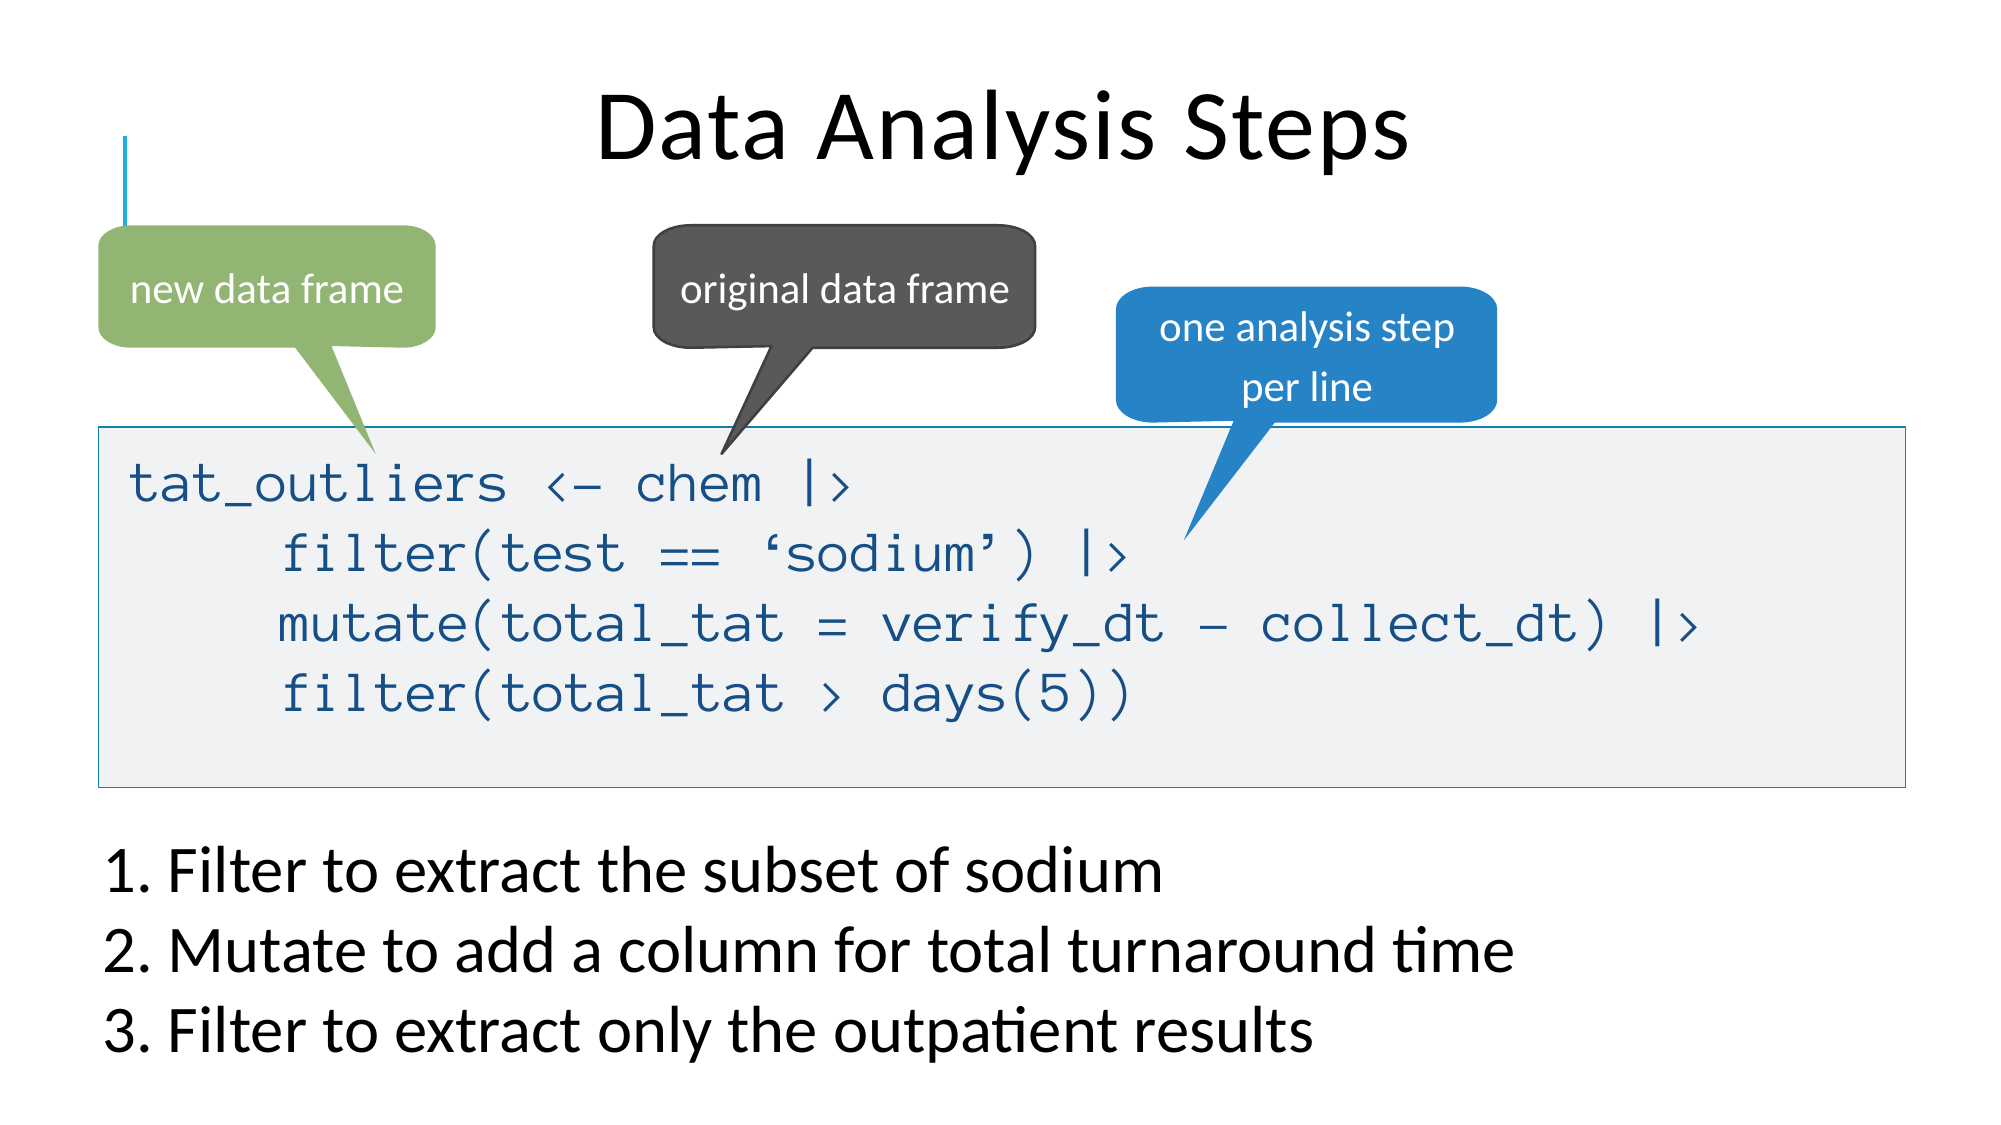

# Data Analysis Steps

new data frame
original data frame

one analysis step per line

tat_outliers <- chem |>
	filter(test == ‘sodium’) |>
	mutate(total_tat = verify_dt – collect_dt) |>
	filter(total_tat > days(5))
1. Filter to extract the subset of sodium
2. Mutate to add a column for total turnaround time
3. Filter to extract only the outpatient results